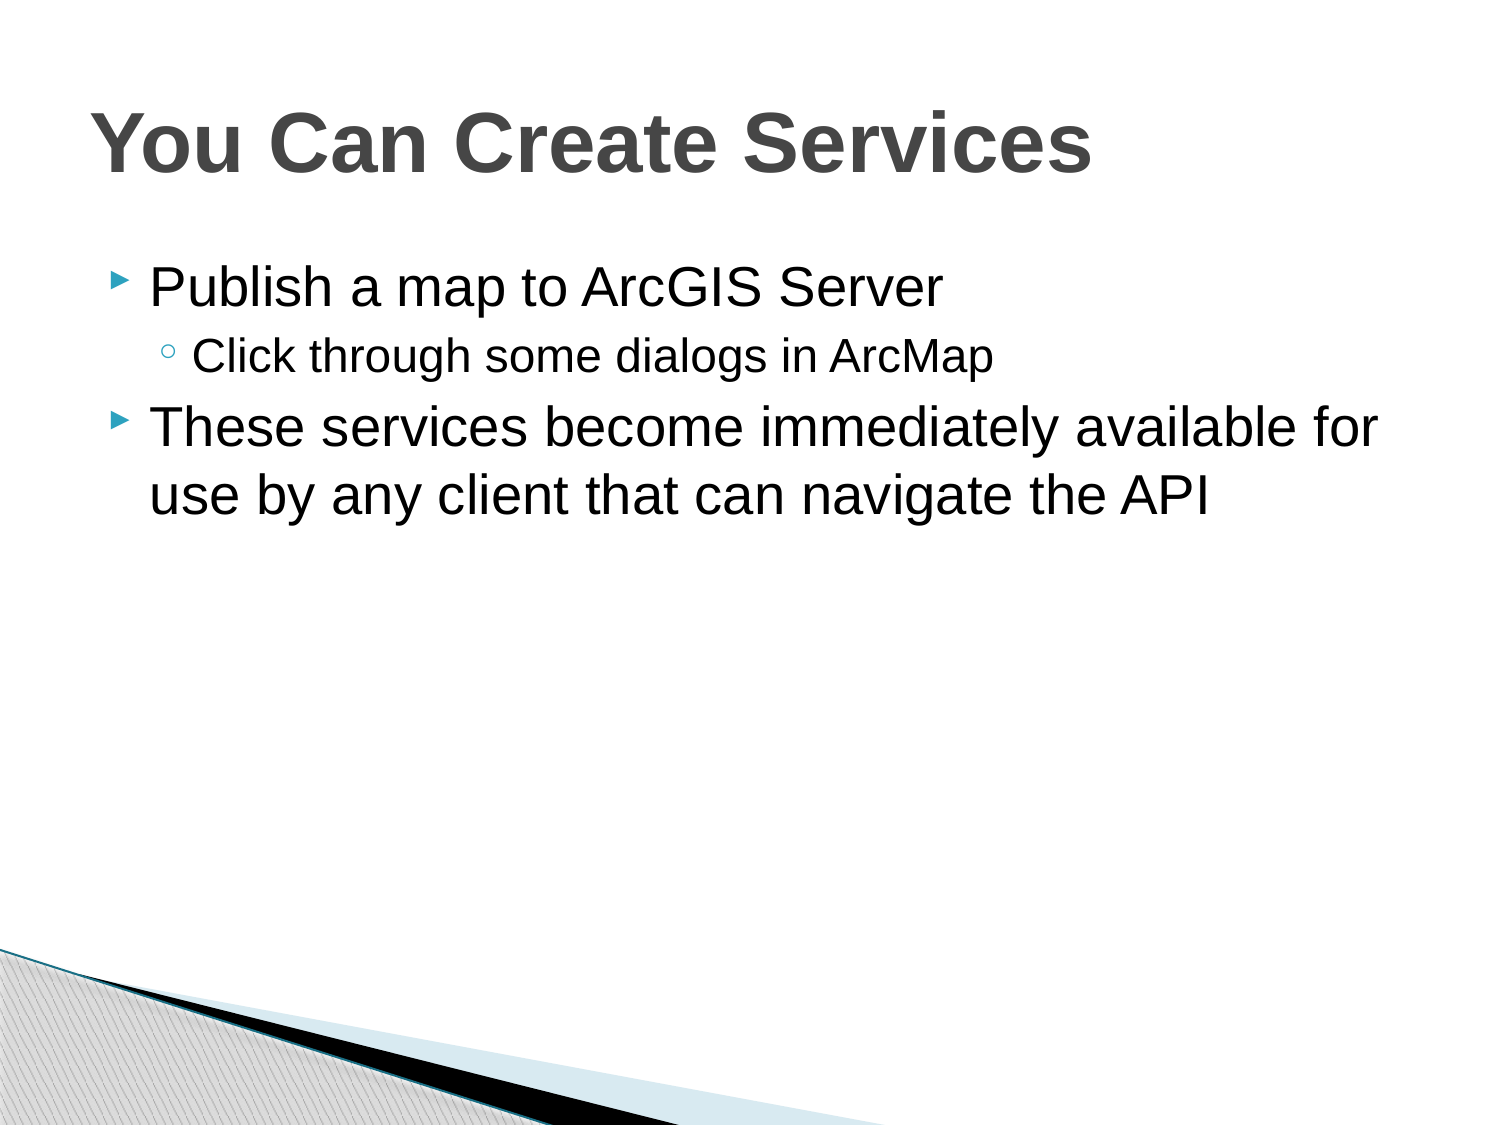

# You Can Create Services
Publish a map to ArcGIS Server
Click through some dialogs in ArcMap
These services become immediately available for use by any client that can navigate the API